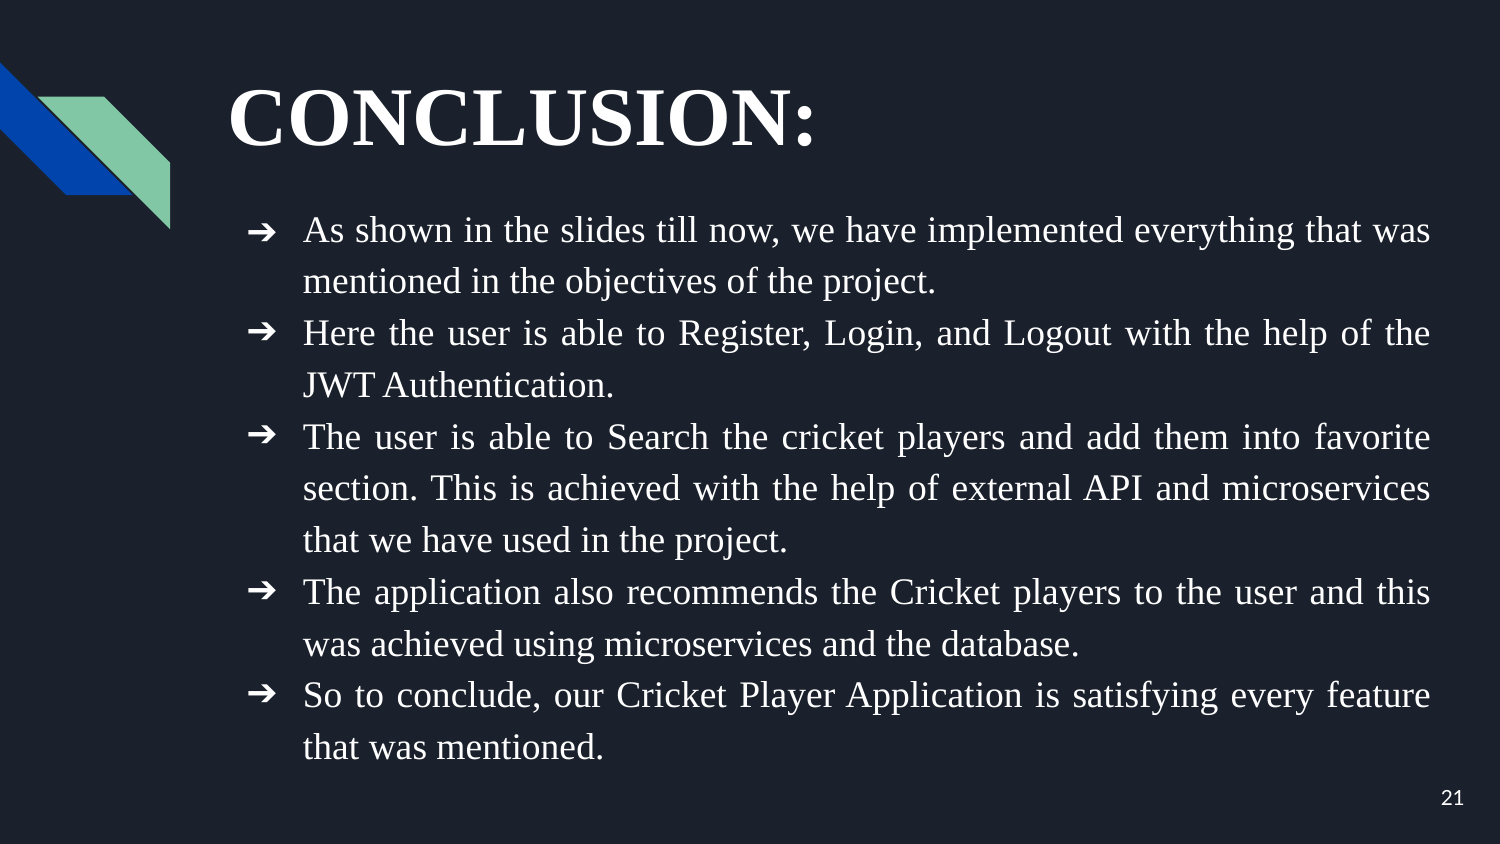

# CONCLUSION:
As shown in the slides till now, we have implemented everything that was mentioned in the objectives of the project.
Here the user is able to Register, Login, and Logout with the help of the JWT Authentication.
The user is able to Search the cricket players and add them into favorite section. This is achieved with the help of external API and microservices that we have used in the project.
The application also recommends the Cricket players to the user and this was achieved using microservices and the database.
So to conclude, our Cricket Player Application is satisfying every feature that was mentioned.
21